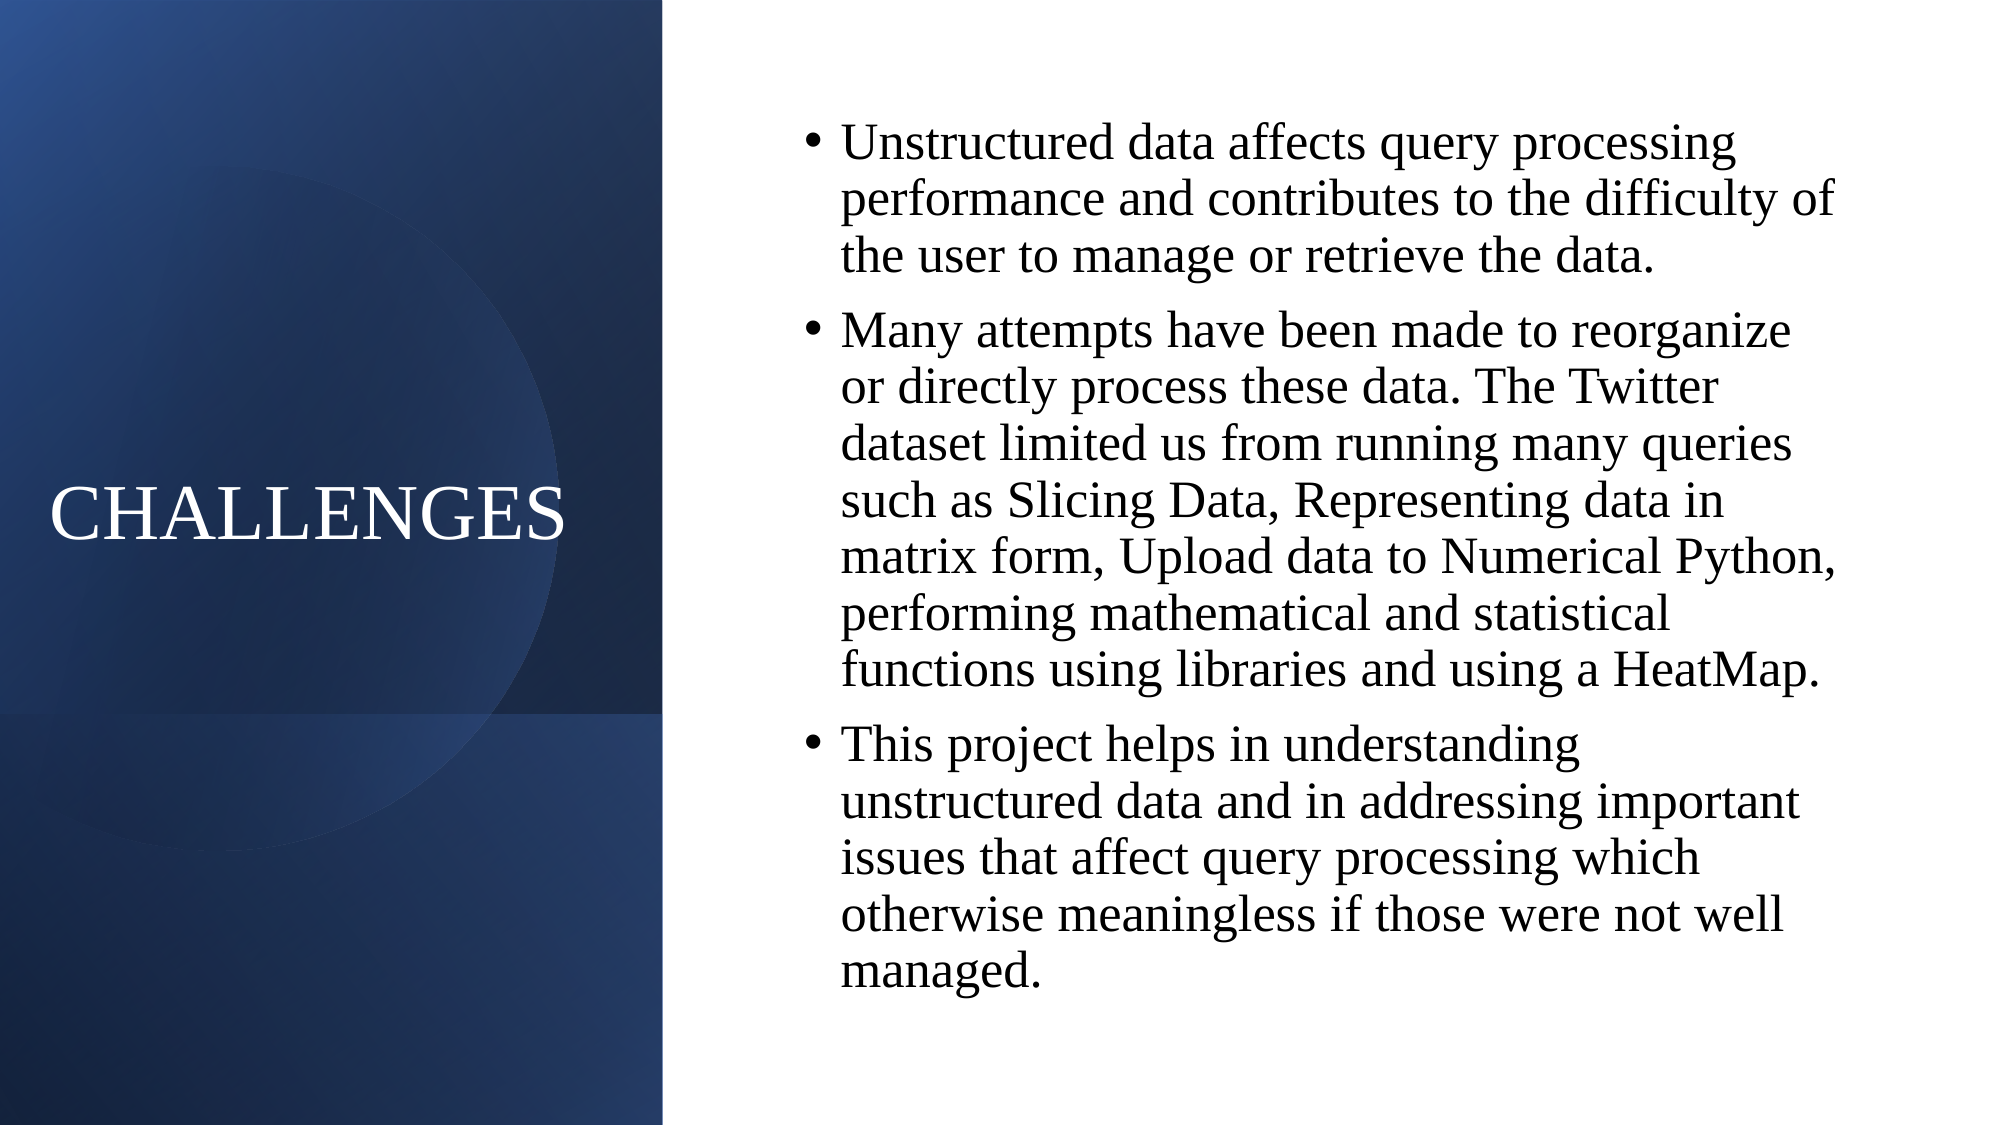

# CHALLENGES
Unstructured data affects query processing performance and contributes to the difficulty of the user to manage or retrieve the data.
Many attempts have been made to reorganize or directly process these data. The Twitter dataset limited us from running many queries such as Slicing Data, Representing data in matrix form, Upload data to Numerical Python, performing mathematical and statistical functions using libraries and using a HeatMap.
This project helps in understanding unstructured data and in addressing important issues that affect query processing which otherwise meaningless if those were not well managed.